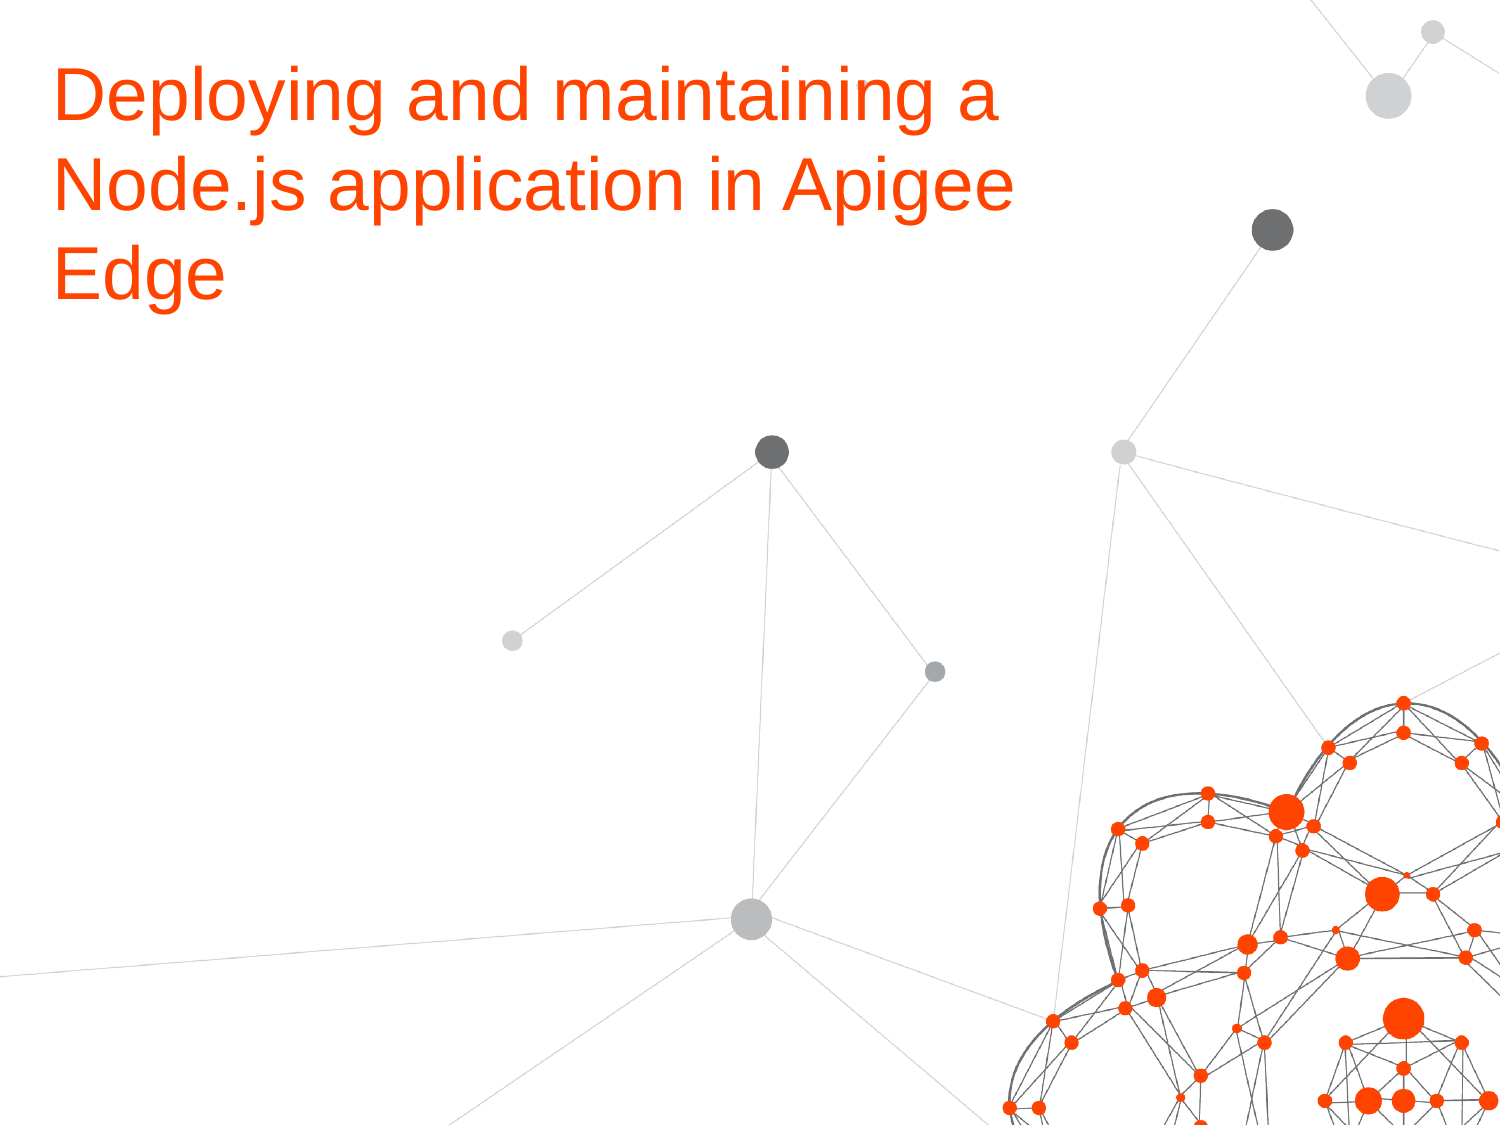

Deploying and maintaining a Node.js application in Apigee Edge